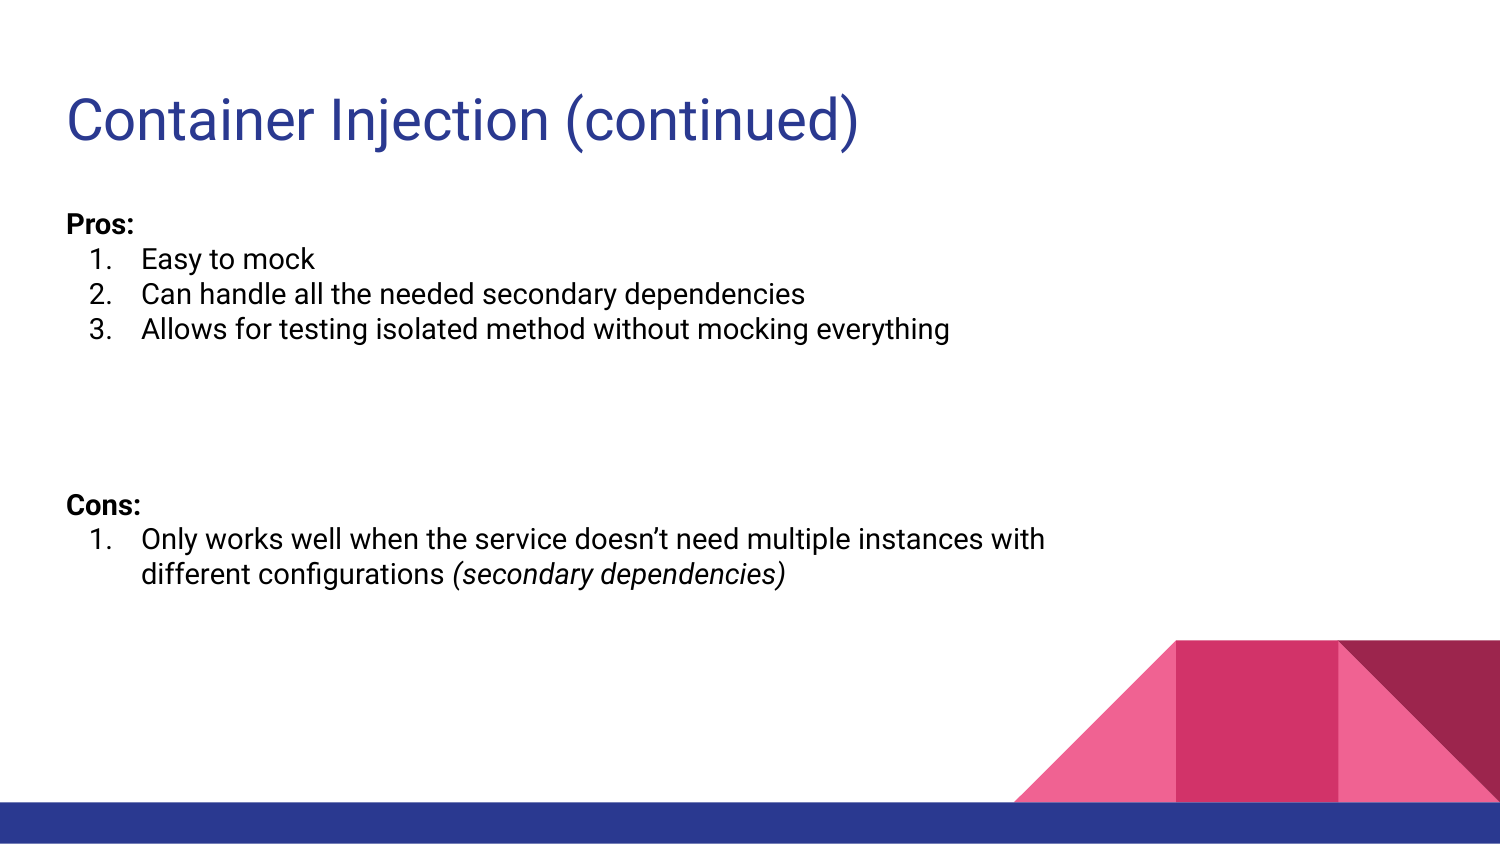

# Container Injection (continued)
Pros:
Easy to mock
Can handle all the needed secondary dependencies
Allows for testing isolated method without mocking everything
Cons:
Only works well when the service doesn’t need multiple instances with different configurations (secondary dependencies)